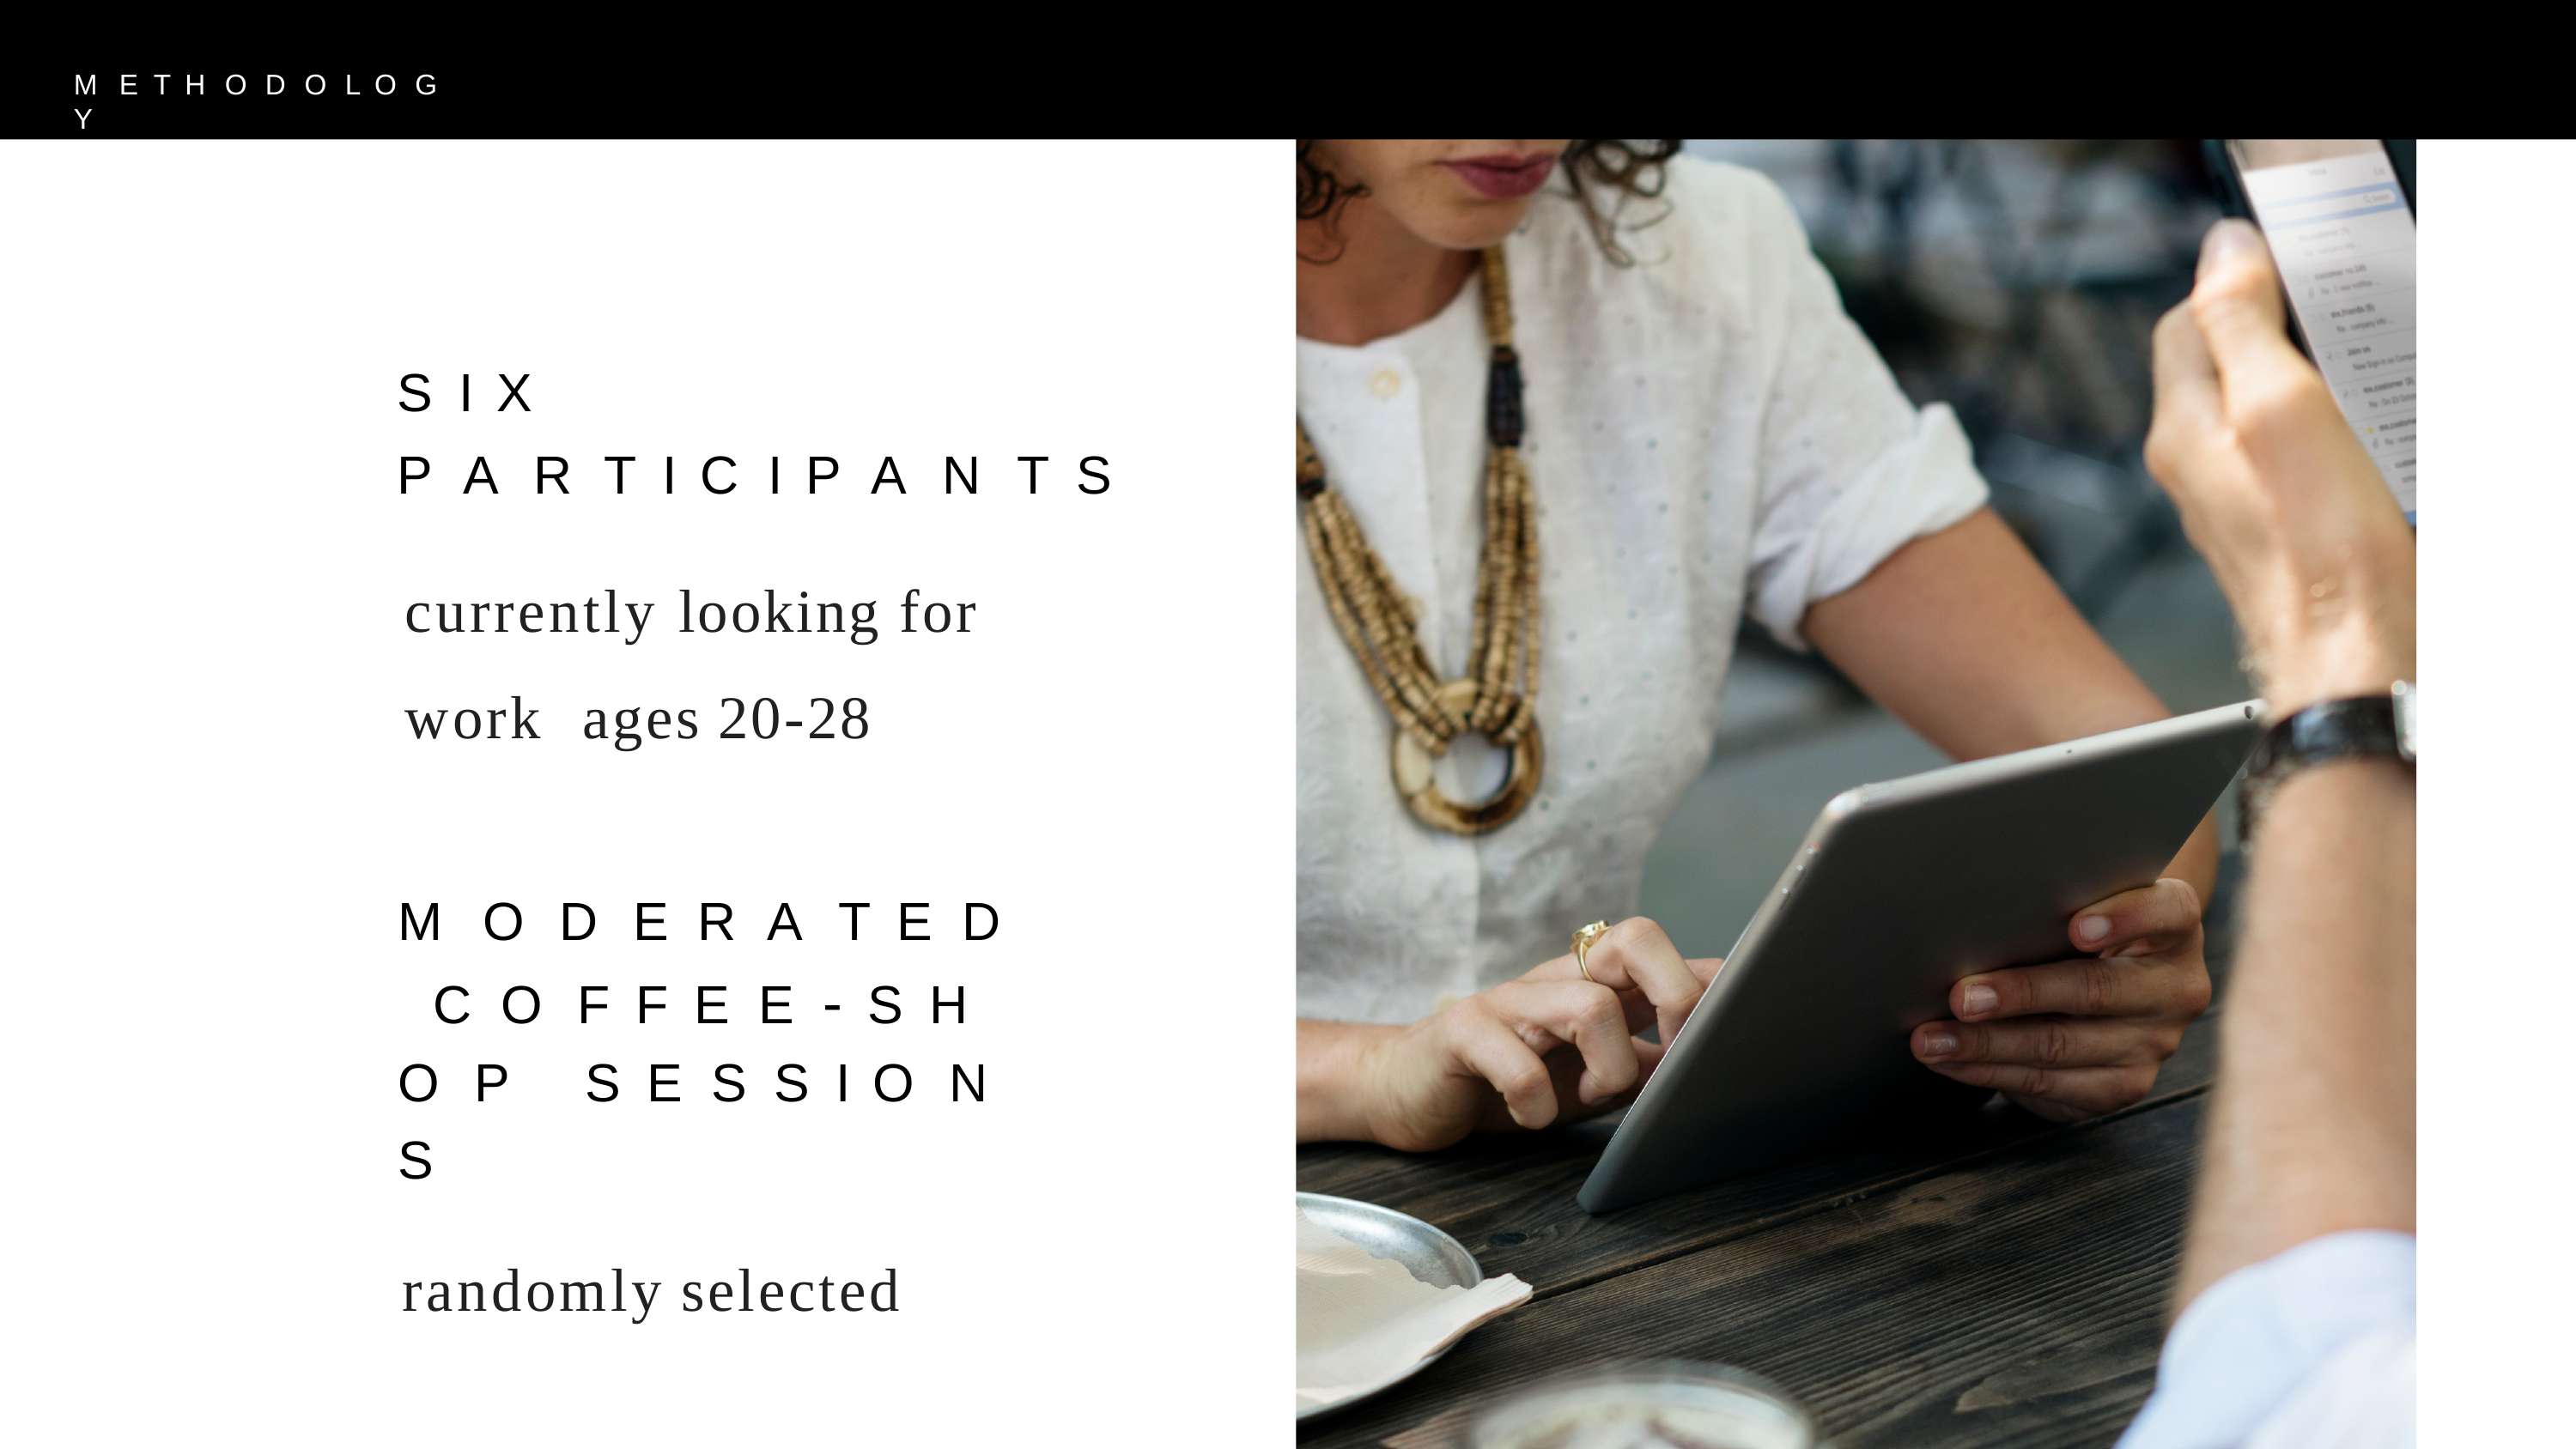

M E T H O D O L O G Y
S I X
P A R T I C I P A N T S
currently looking for work  ages 20-28

M O D E R A T E D  C O F F E E - S H O P  S E S S I O N S

randomly selected